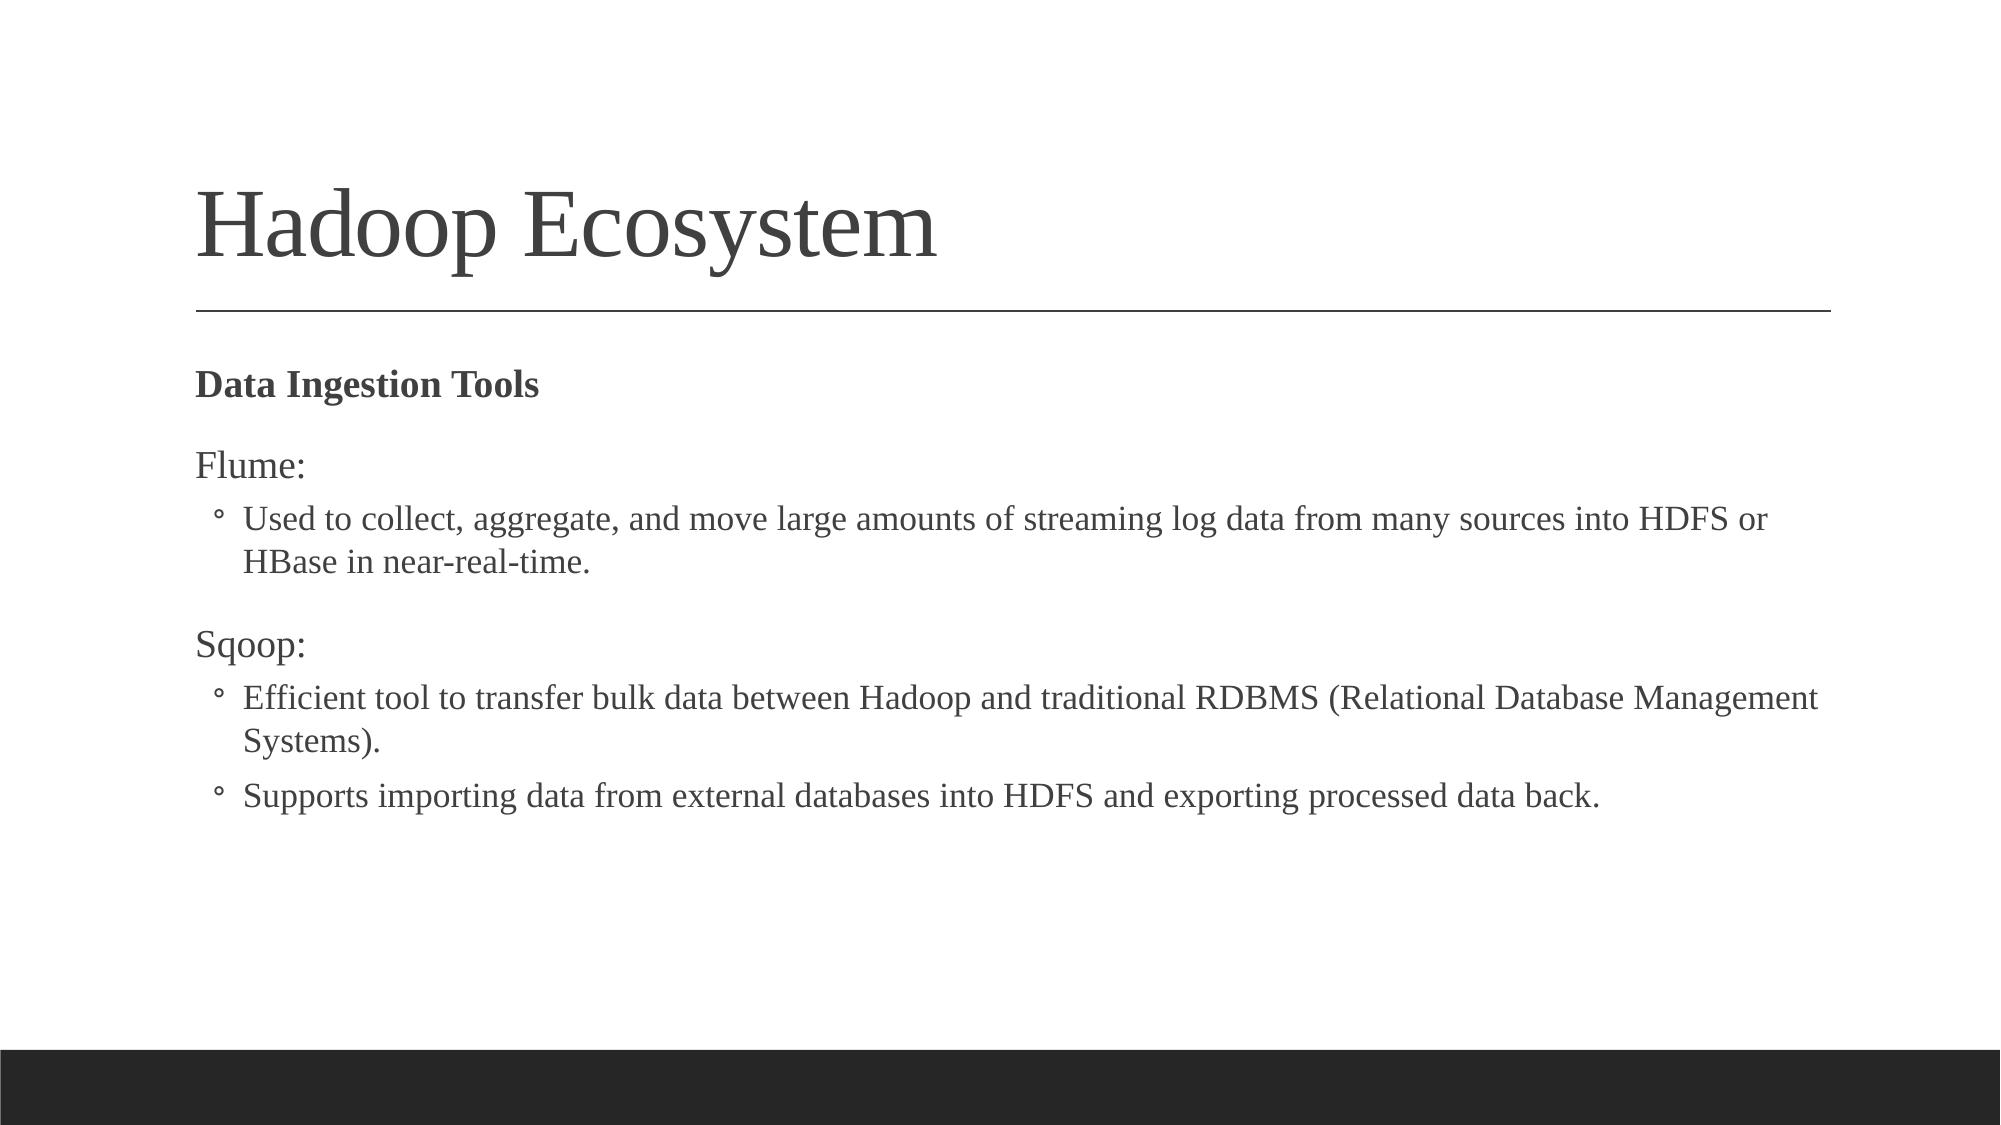

# Hadoop Ecosystem
Data Ingestion Tools
Flume:
Used to collect, aggregate, and move large amounts of streaming log data from many sources into HDFS or HBase in near-real-time.
Sqoop:
Efficient tool to transfer bulk data between Hadoop and traditional RDBMS (Relational Database Management Systems).
Supports importing data from external databases into HDFS and exporting processed data back.